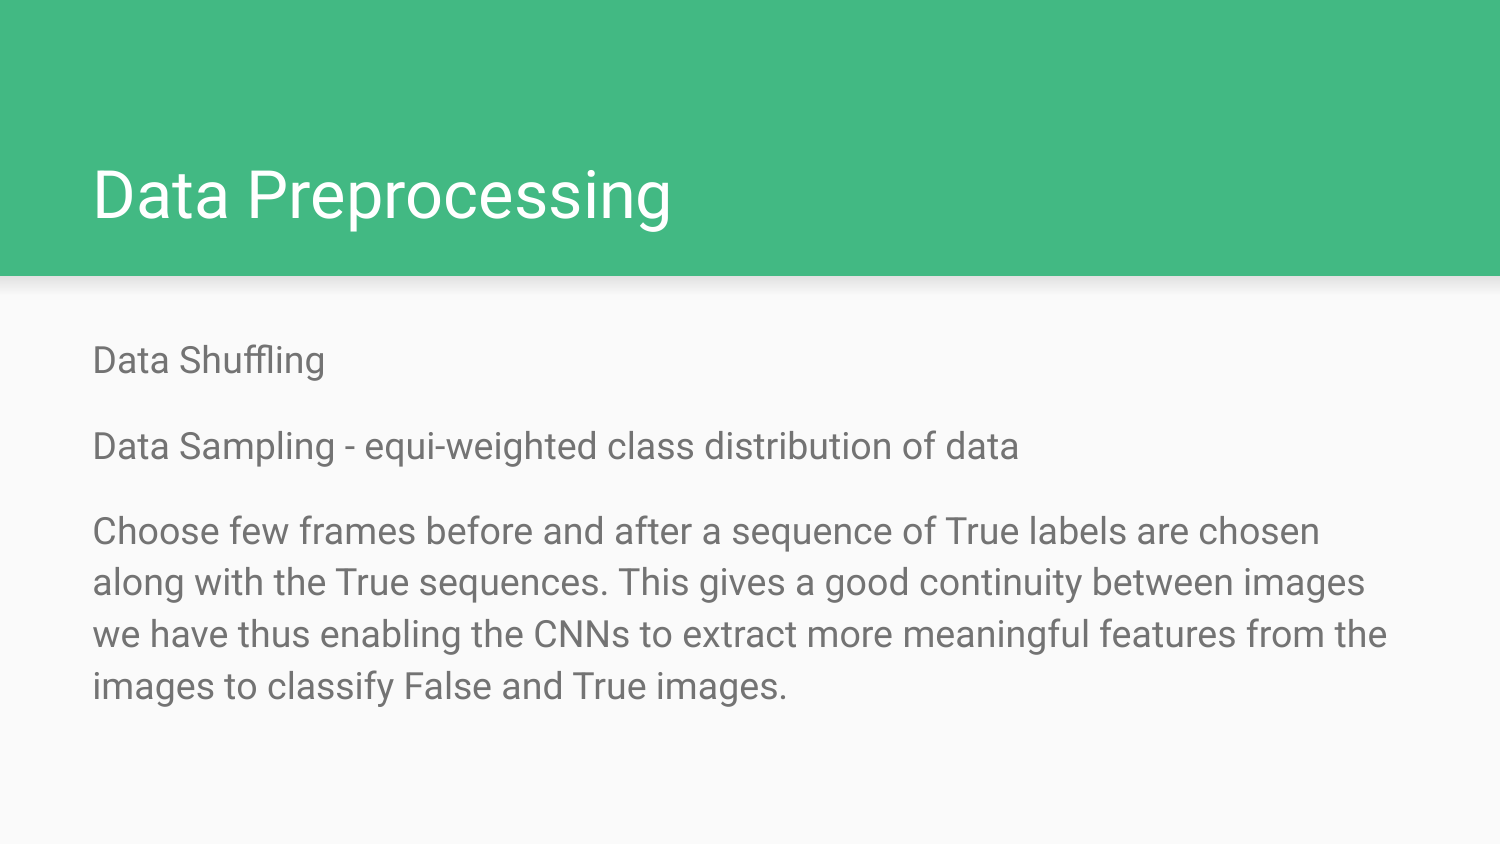

# Data Preprocessing
Data Shuffling
Data Sampling - equi-weighted class distribution of data
Choose few frames before and after a sequence of True labels are chosen along with the True sequences. This gives a good continuity between images we have thus enabling the CNNs to extract more meaningful features from the images to classify False and True images.